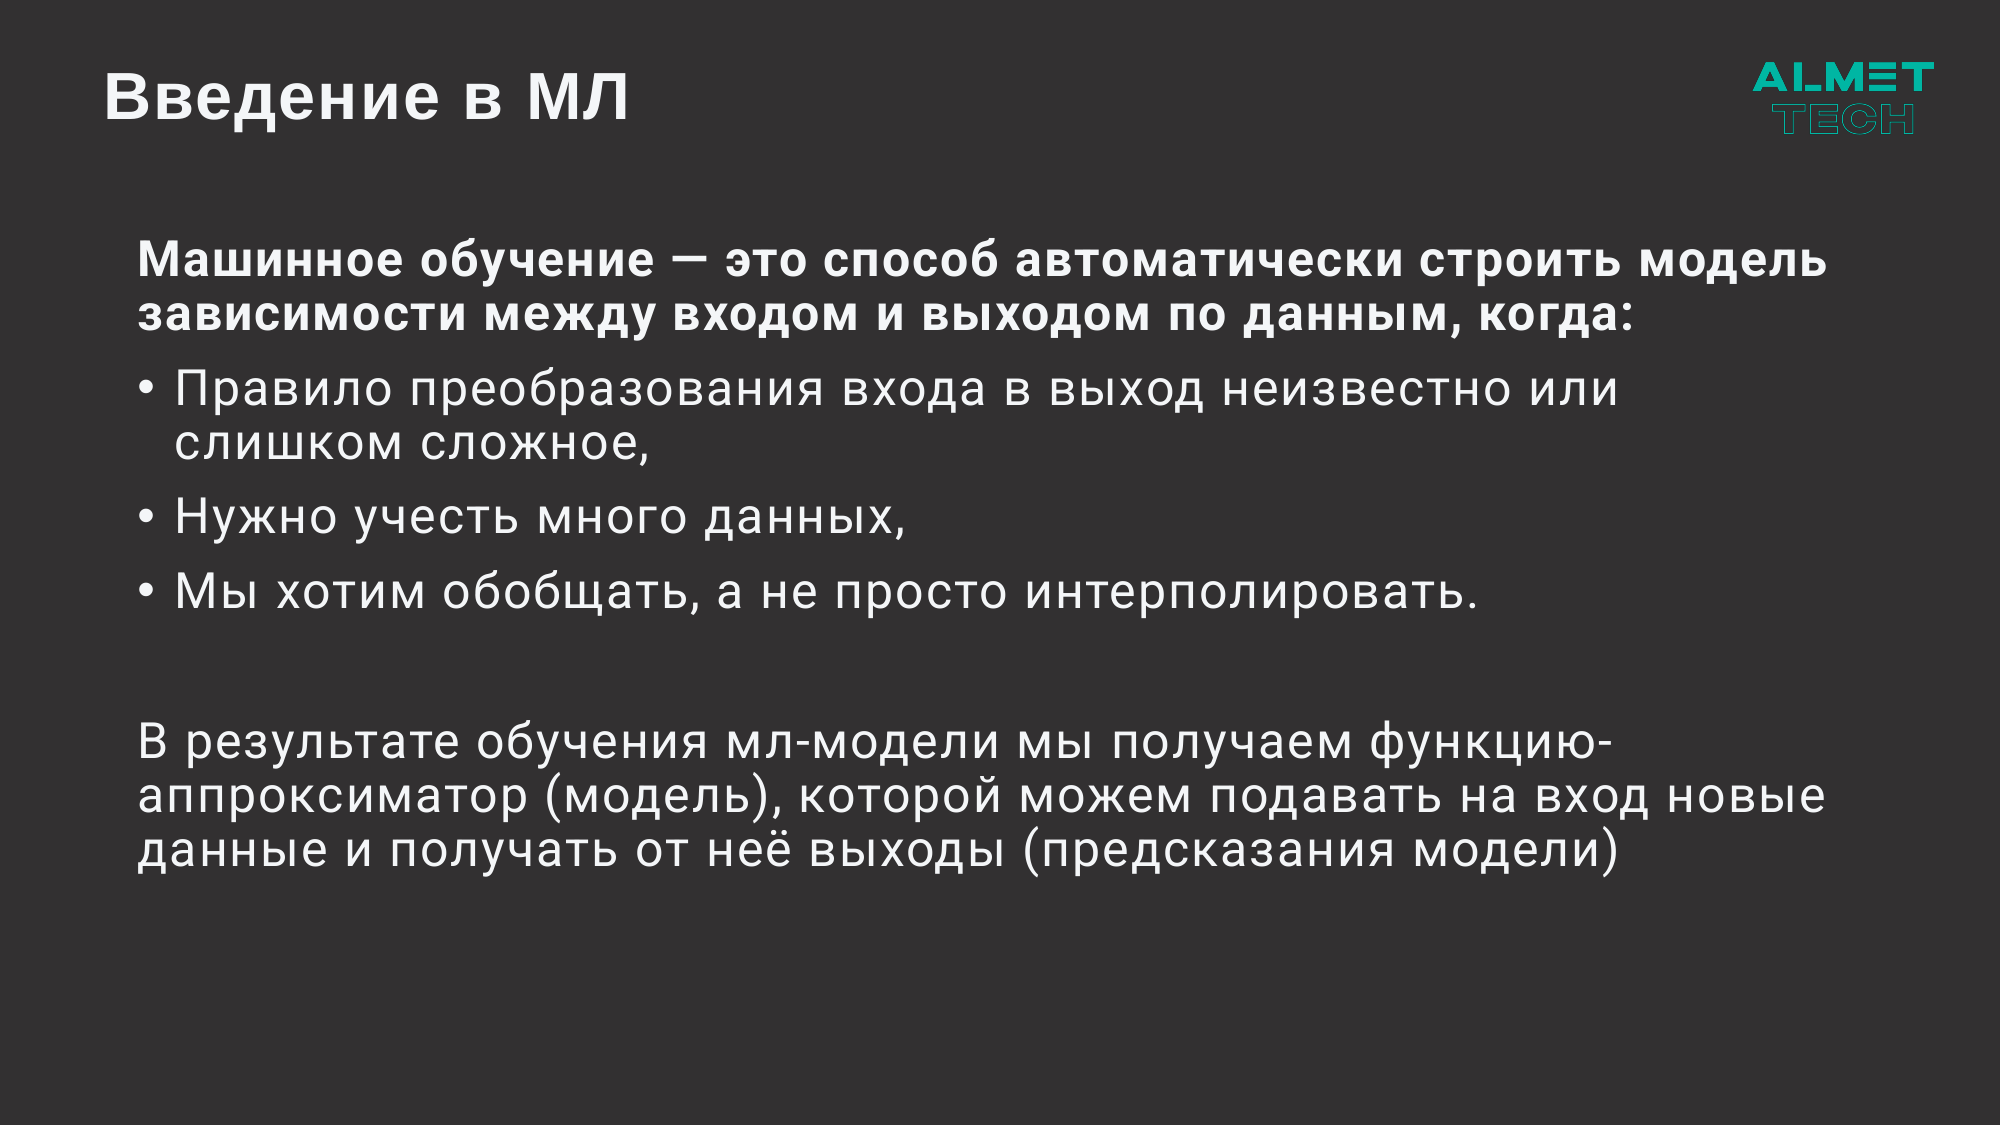

# Введение в МЛ
Машинное обучение — это способ автоматически строить модель зависимости между входом и выходом по данным, когда:
Правило преобразования входа в выход неизвестно или слишком сложное,
Нужно учесть много данных,
Мы хотим обобщать, а не просто интерполировать.

В результате обучения мл-модели мы получаем функцию-аппроксиматор (модель), которой можем подавать на вход новые данные и получать от неё выходы (предсказания модели)